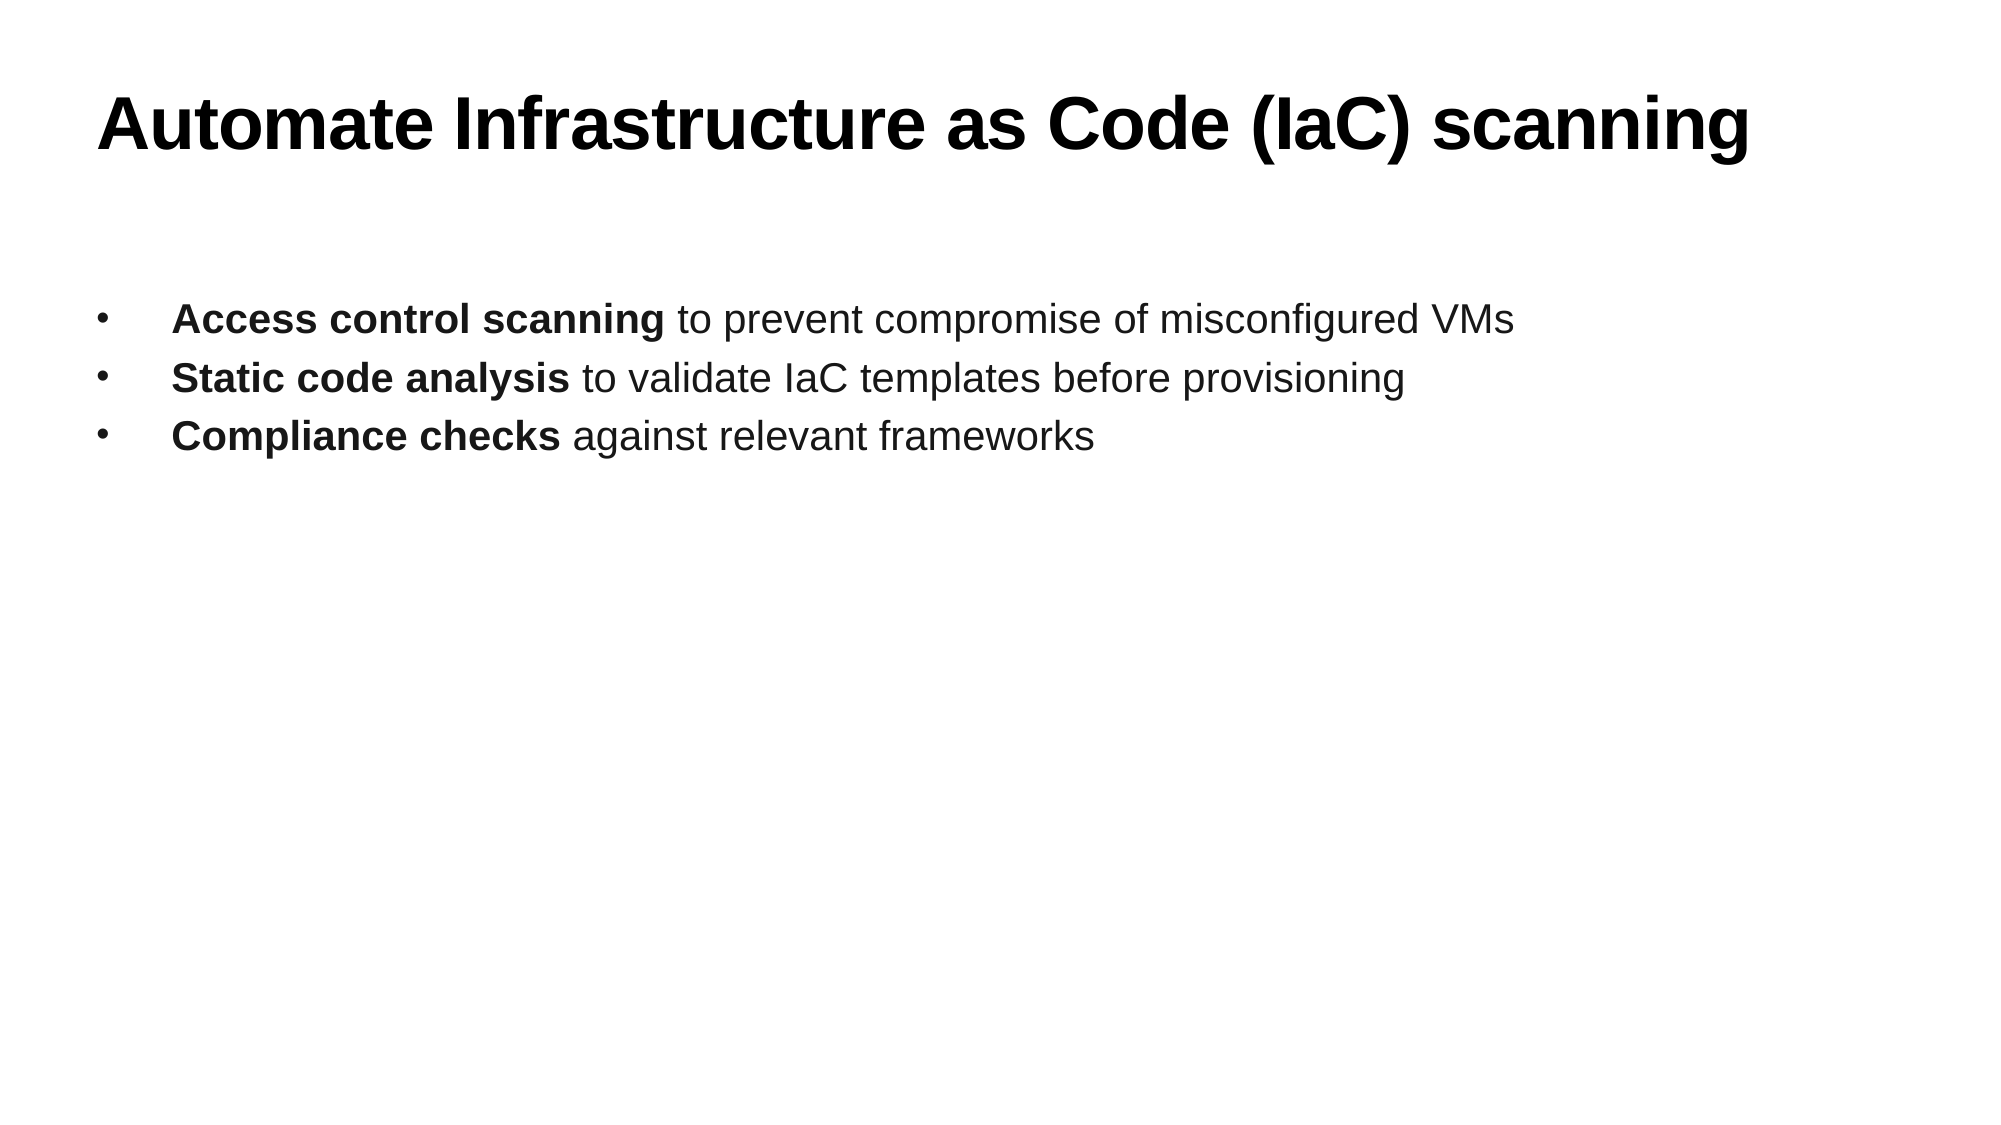

# Automate Infrastructure as Code (IaC) scanning

Access control scanning to prevent compromise of misconfigured VMs
Static code analysis to validate IaC templates before provisioning
Compliance checks against relevant frameworks